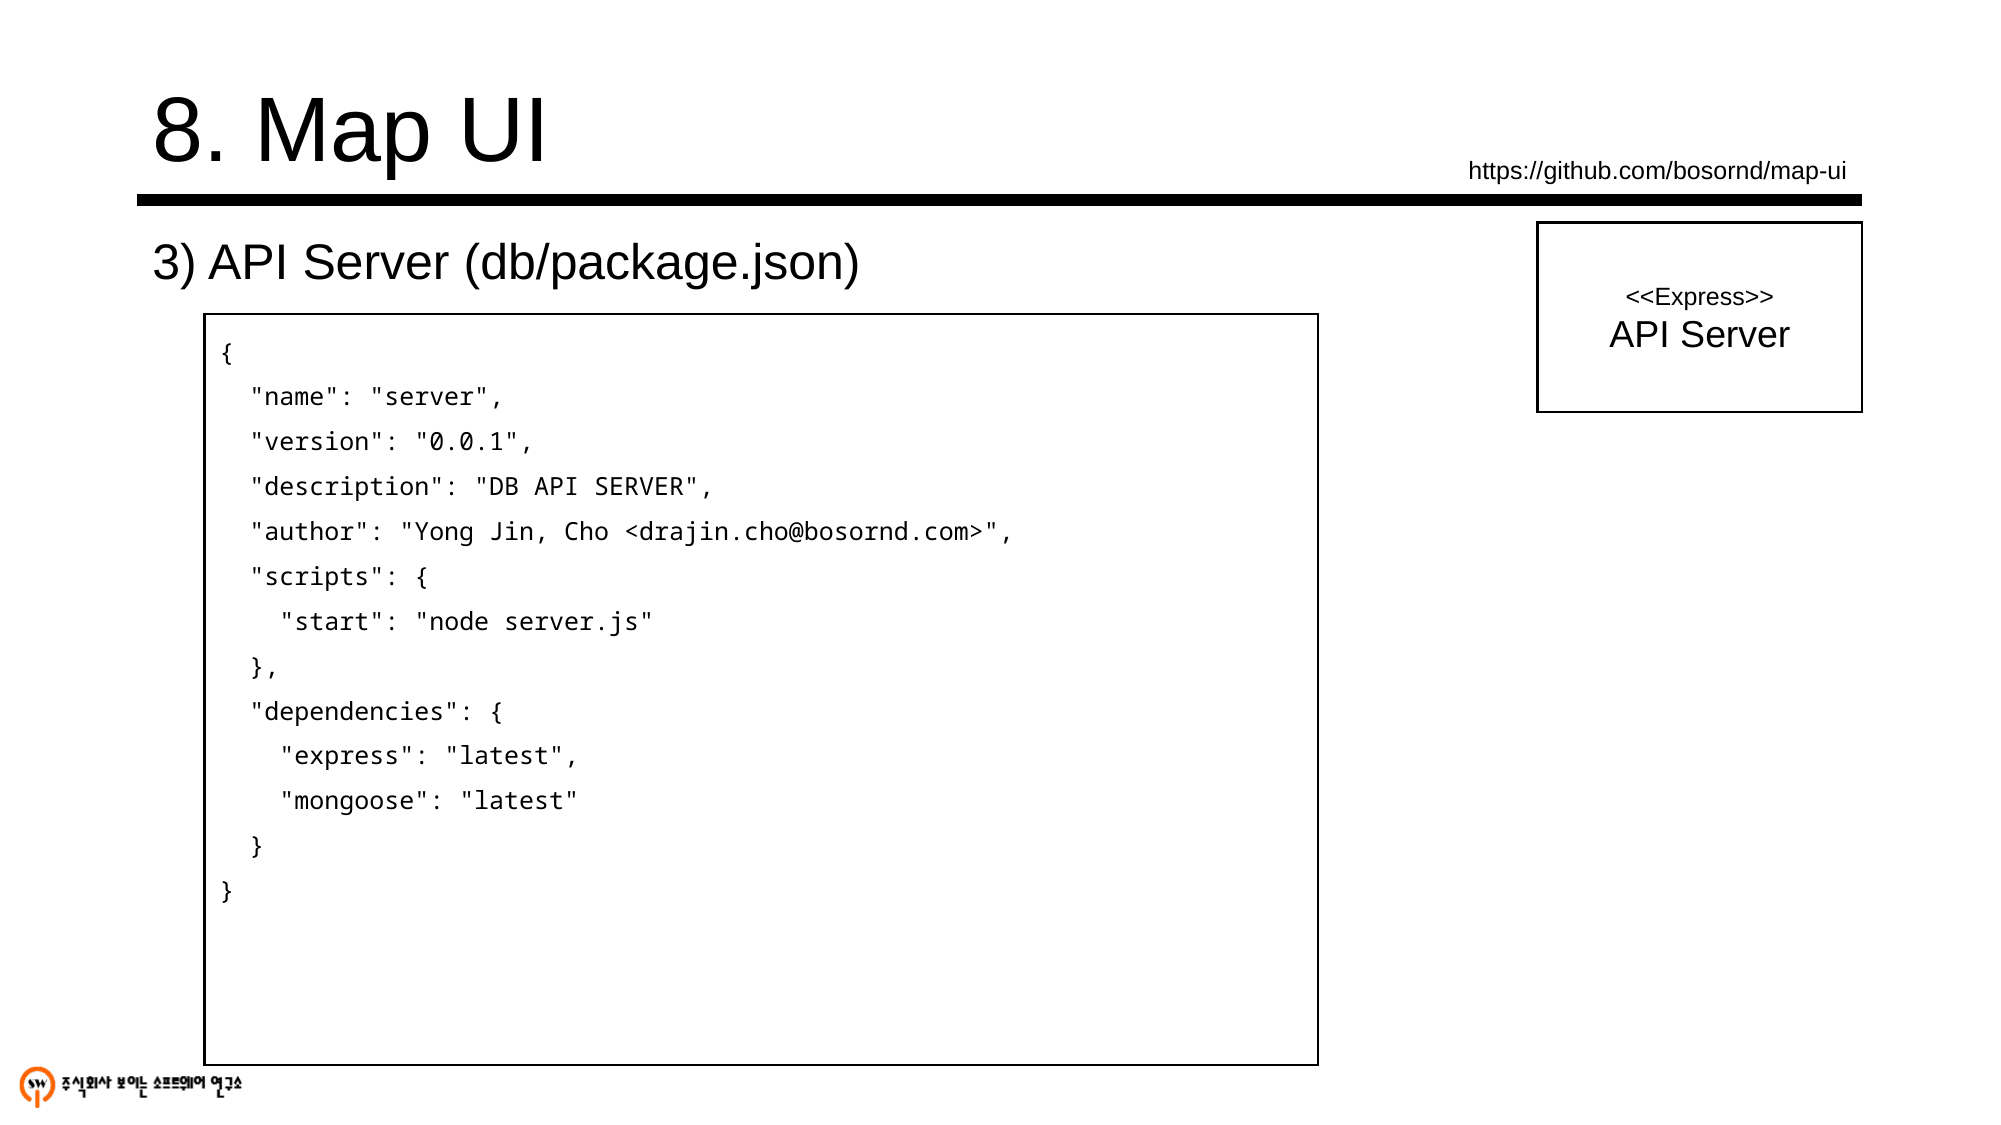

# 8. Map UI
https://github.com/bosornd/map-ui
3) API Server (db/package.json)
<<Express>>
API Server
{
  "name": "server",
  "version": "0.0.1",
  "description": "DB API SERVER",
  "author": "Yong Jin, Cho <drajin.cho@bosornd.com>",
  "scripts": {
    "start": "node server.js"
  },
  "dependencies": {
    "express": "latest",
    "mongoose": "latest"
  }
}